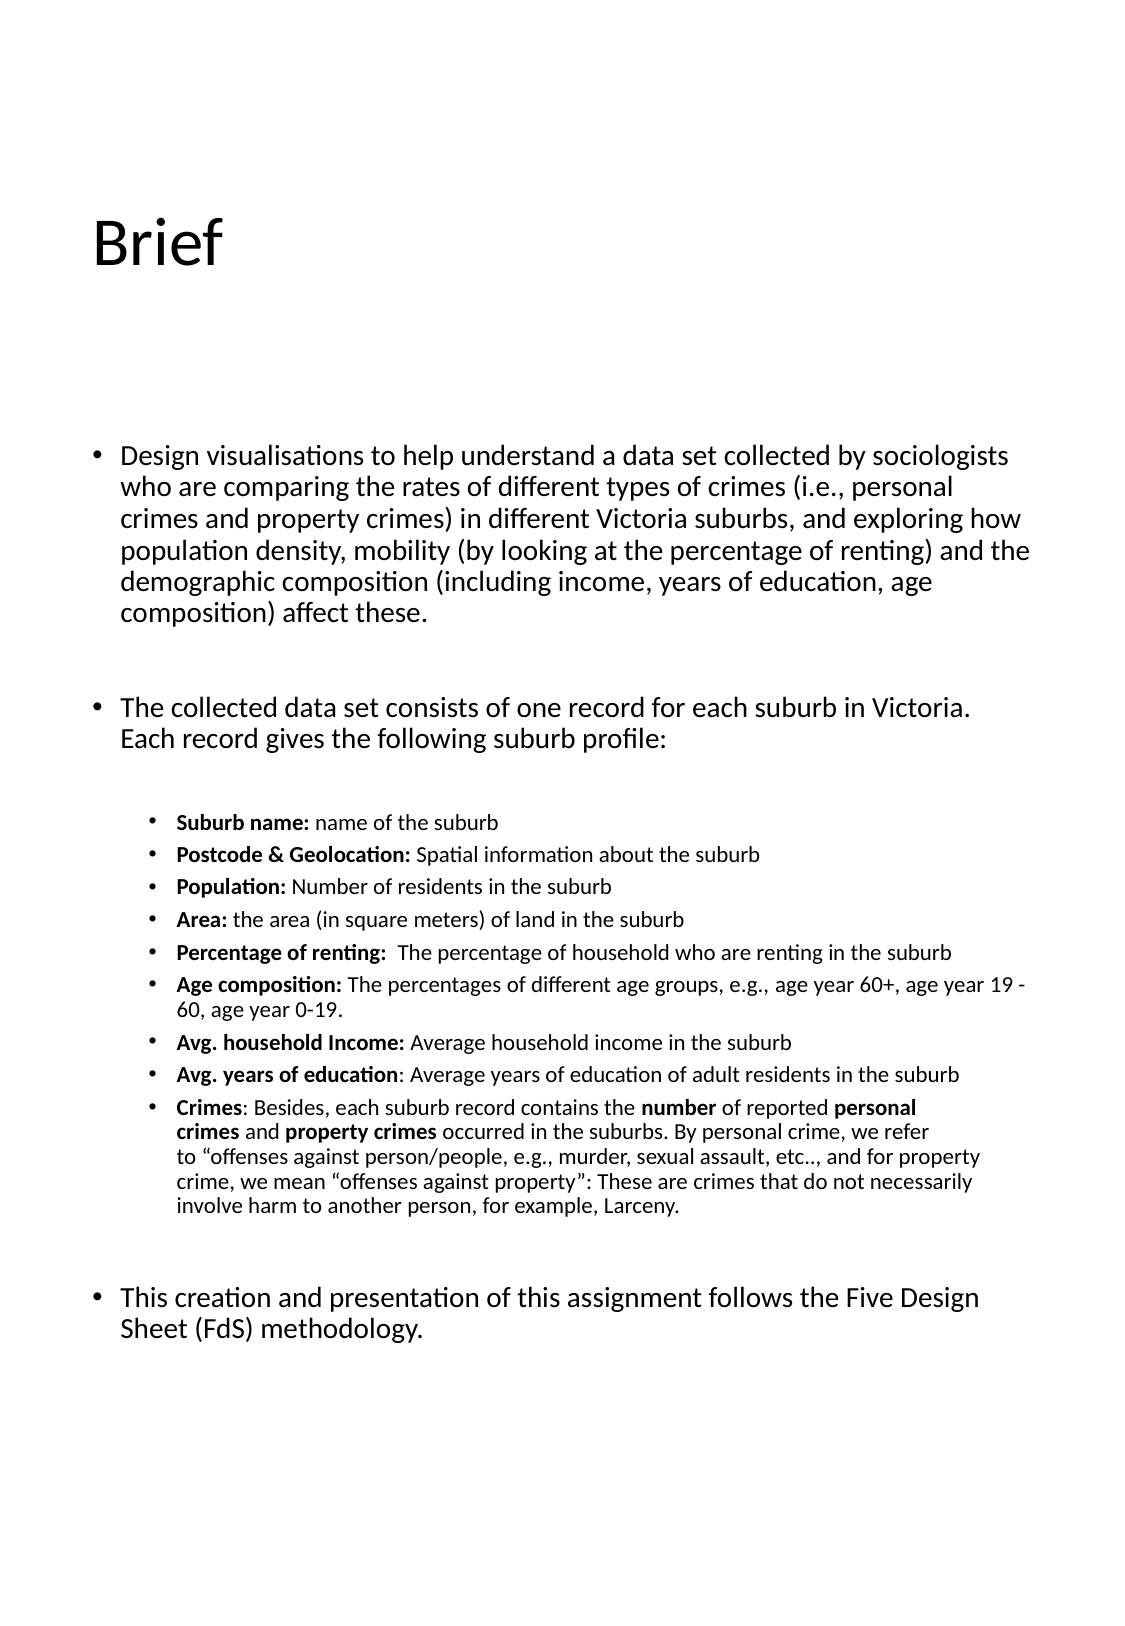

# Brief
Design visualisations to help understand a data set collected by sociologists who are comparing the rates of different types of crimes (i.e., personal crimes and property crimes) in different Victoria suburbs, and exploring how population density, mobility (by looking at the percentage of renting) and the demographic composition (including income, years of education, age composition) affect these.

The collected data set consists of one record for each suburb in Victoria. Each record gives the following suburb profile:

Suburb name: name of the suburb
Postcode & Geolocation: Spatial information about the suburb
Population: Number of residents in the suburb
Area: the area (in square meters) of land in the suburb
Percentage of renting:  The percentage of household who are renting in the suburb
Age composition: The percentages of different age groups, e.g., age year 60+, age year 19 - 60, age year 0-19.
Avg. household Income: Average household income in the suburb
Avg. years of education: Average years of education of adult residents in the suburb
Crimes: Besides, each suburb record contains the number of reported personal crimes and property crimes occurred in the suburbs. By personal crime, we refer to “offenses against person/people, e.g., murder, sexual assault, etc.., and for property crime, we mean “offenses against property”: These are crimes that do not necessarily involve harm to another person, for example, Larceny.

This creation and presentation of this assignment follows the Five Design Sheet (FdS) methodology.